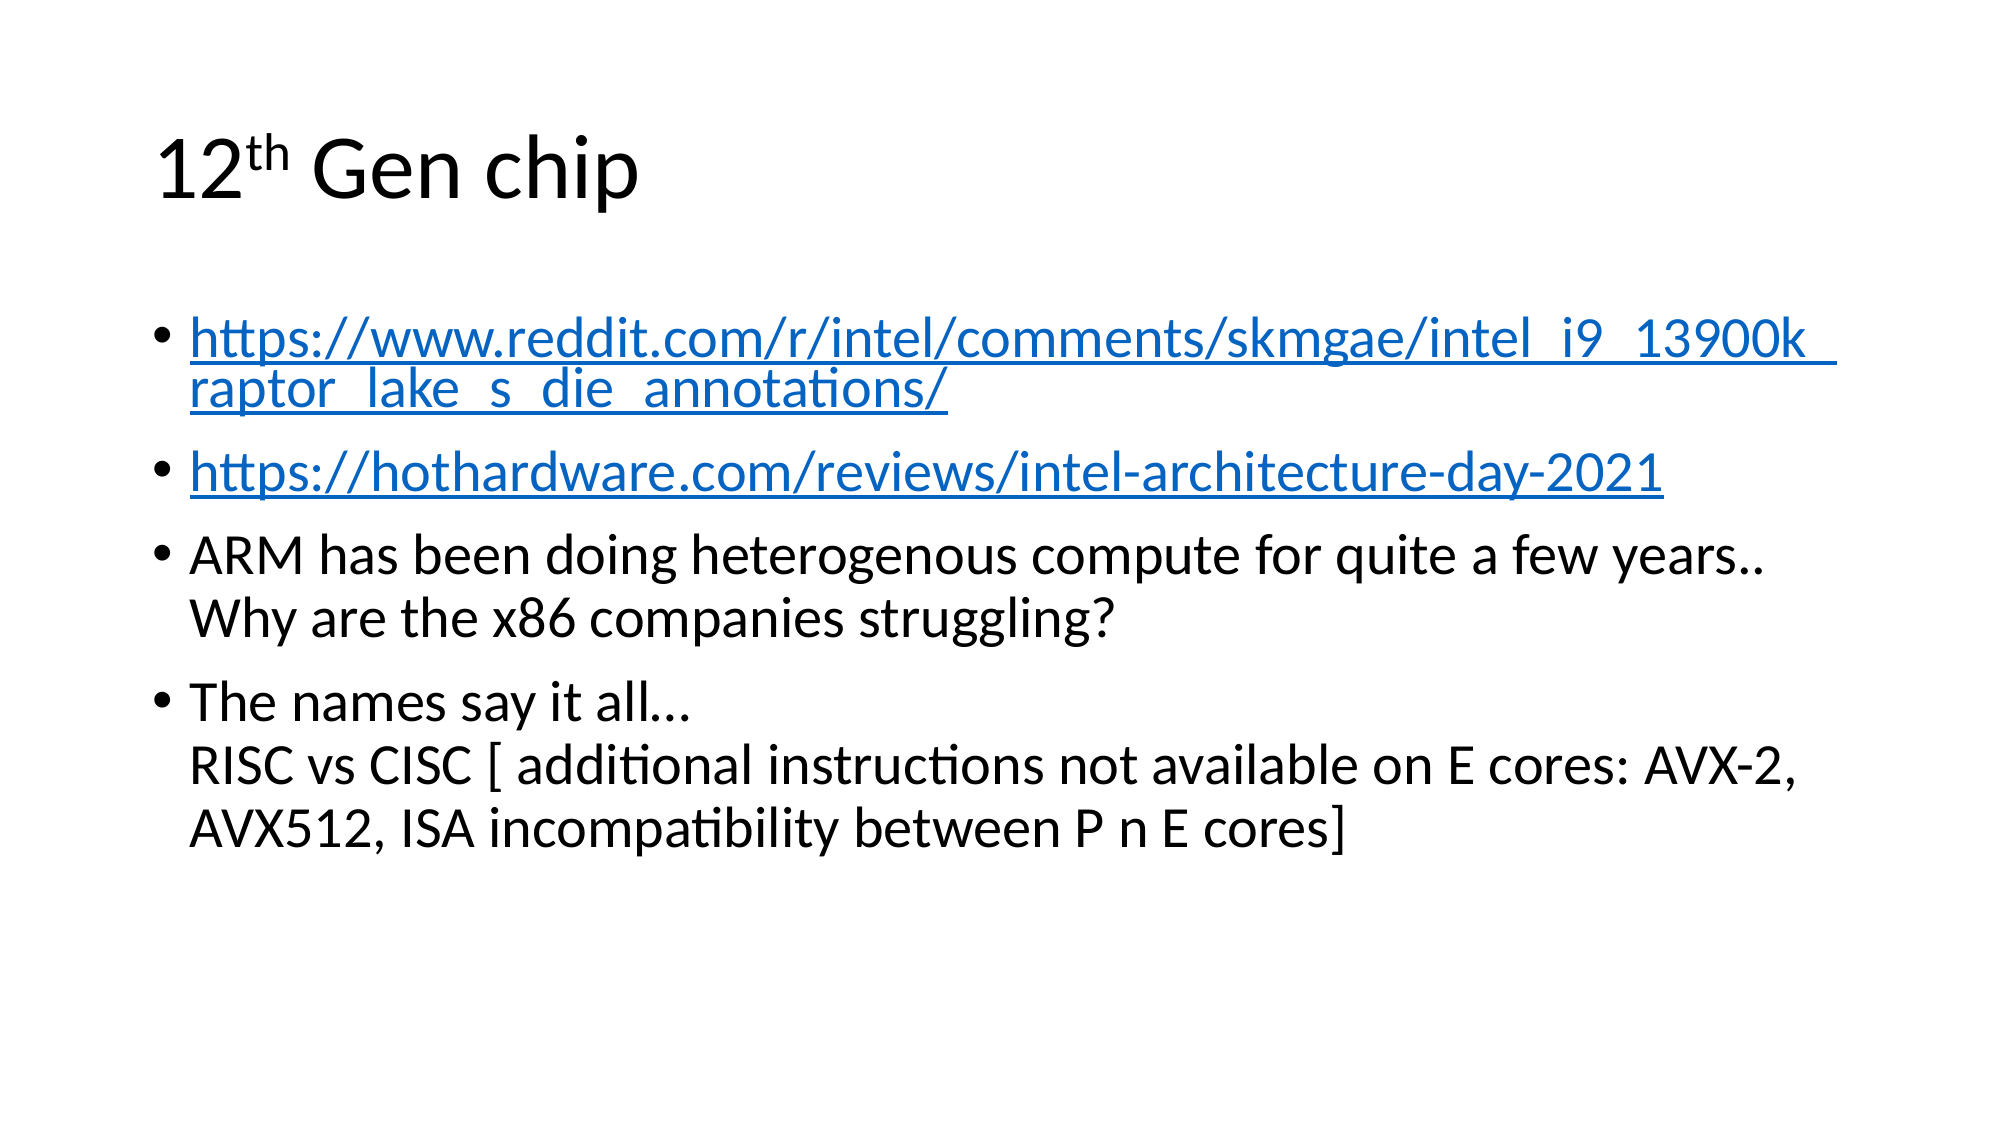

# 12th Gen chip
https://www.reddit.com/r/intel/comments/skmgae/intel_i9_13900k_raptor_lake_s_die_annotations/
https://hothardware.com/reviews/intel-architecture-day-2021
ARM has been doing heterogenous compute for quite a few years.. Why are the x86 companies struggling?
The names say it all…
RISC vs CISC [ additional instructions not available on E cores: AVX-2, AVX512, ISA incompatibility between P n E cores]